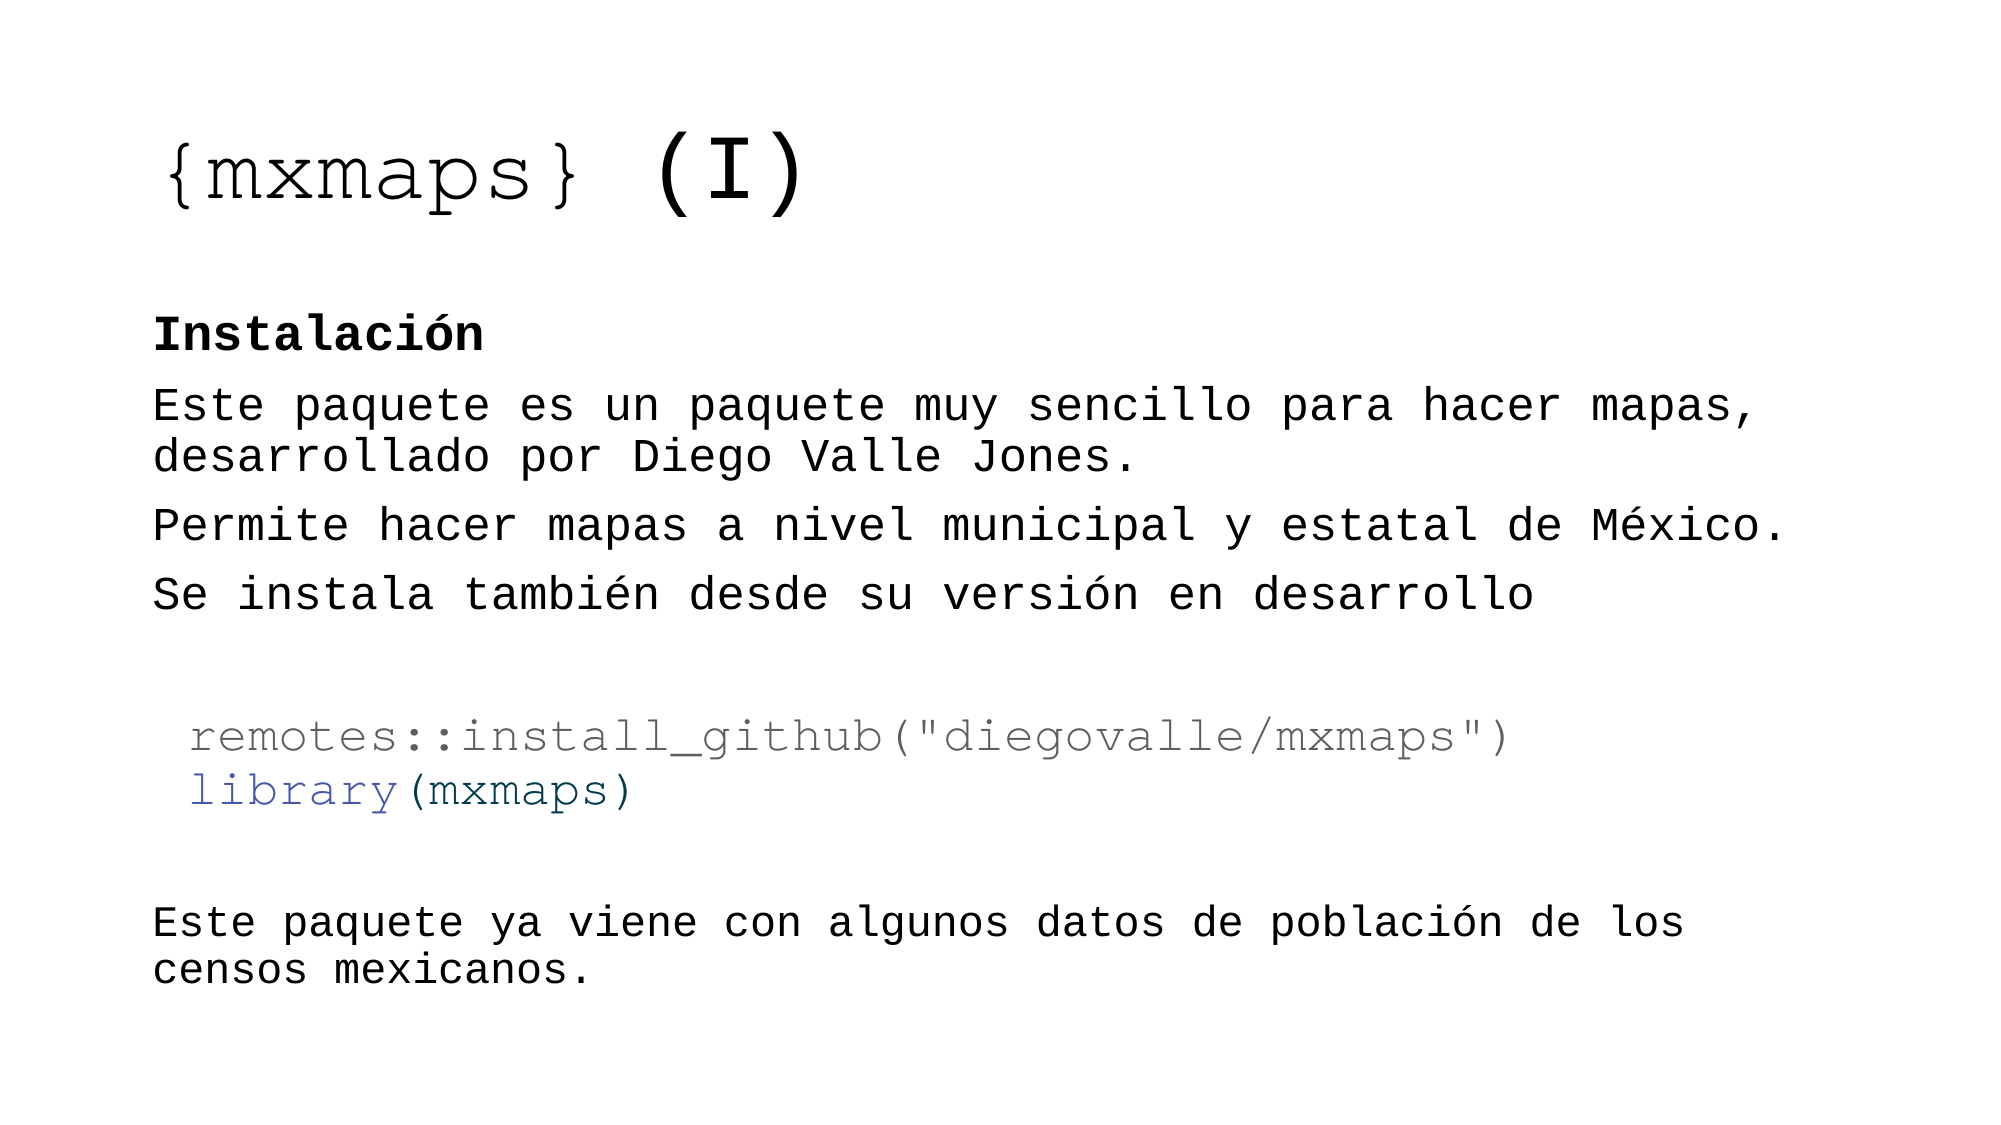

# {mxmaps} (I)
Instalación
Este paquete es un paquete muy sencillo para hacer mapas, desarrollado por Diego Valle Jones.
Permite hacer mapas a nivel municipal y estatal de México.
Se instala también desde su versión en desarrollo

remotes::install_github("diegovalle/mxmaps")
library(mxmaps)

Este paquete ya viene con algunos datos de población de los censos mexicanos.